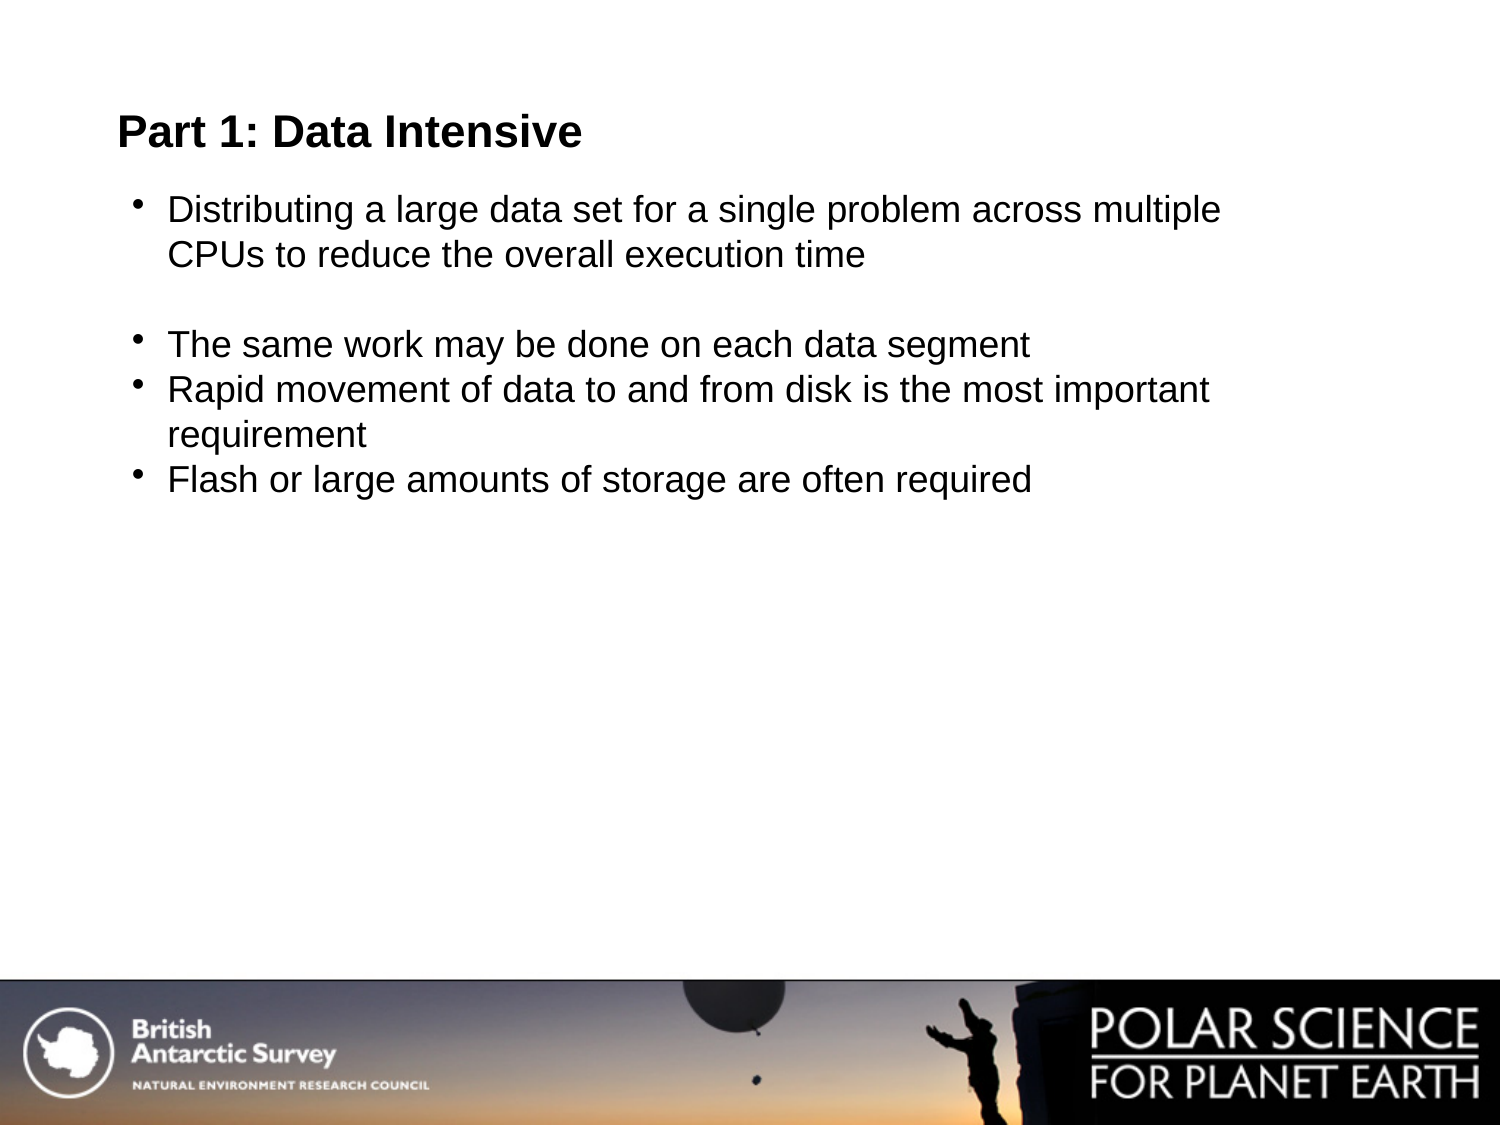

# Part 1: Data Intensive
Distributing a large data set for a single problem across multiple CPUs to reduce the overall execution time
The same work may be done on each data segment
Rapid movement of data to and from disk is the most important requirement
Flash or large amounts of storage are often required